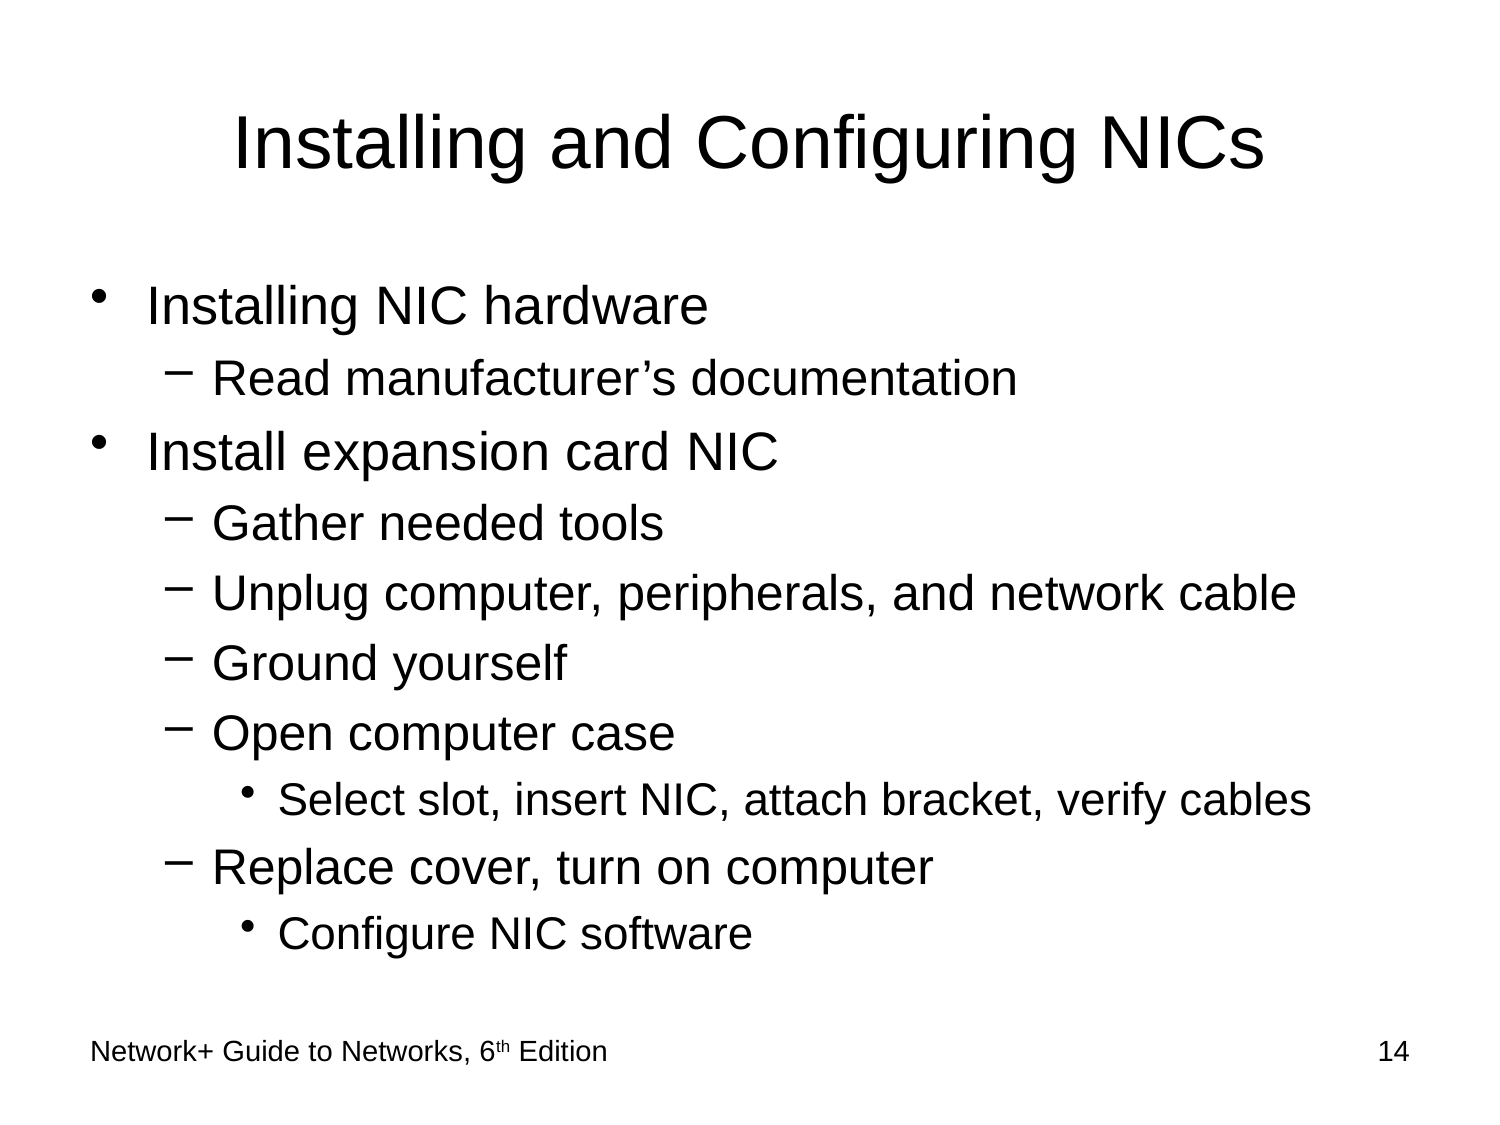

# Installing and Configuring NICs
Installing NIC hardware
Read manufacturer’s documentation
Install expansion card NIC
Gather needed tools
Unplug computer, peripherals, and network cable
Ground yourself
Open computer case
Select slot, insert NIC, attach bracket, verify cables
Replace cover, turn on computer
Configure NIC software

Network+ Guide to Networks, 6th Edition
14